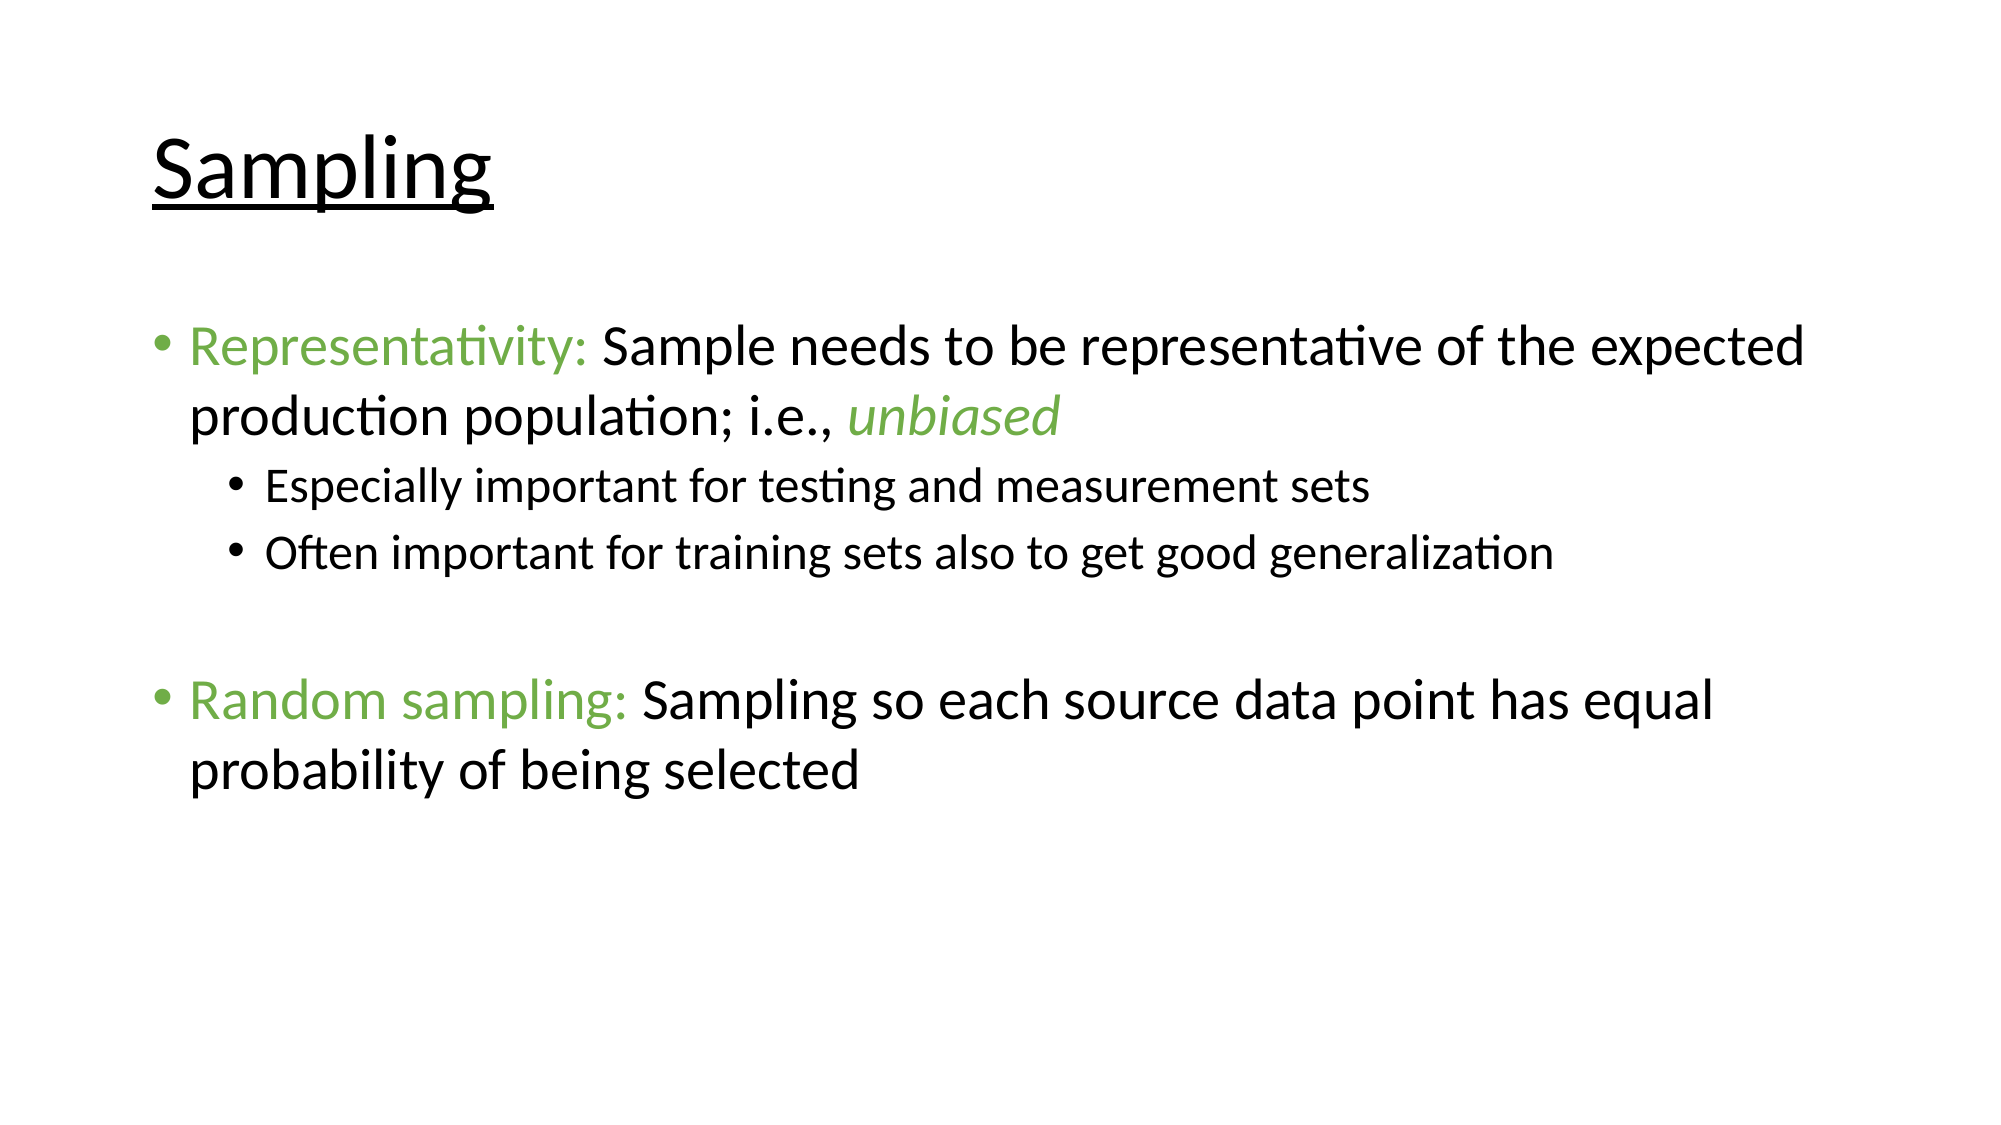

# Sampling
Representativity: Sample needs to be representative of the expected production population; i.e., unbiased
Especially important for testing and measurement sets
Often important for training sets also to get good generalization

Random sampling: Sampling so each source data point has equal probability of being selected